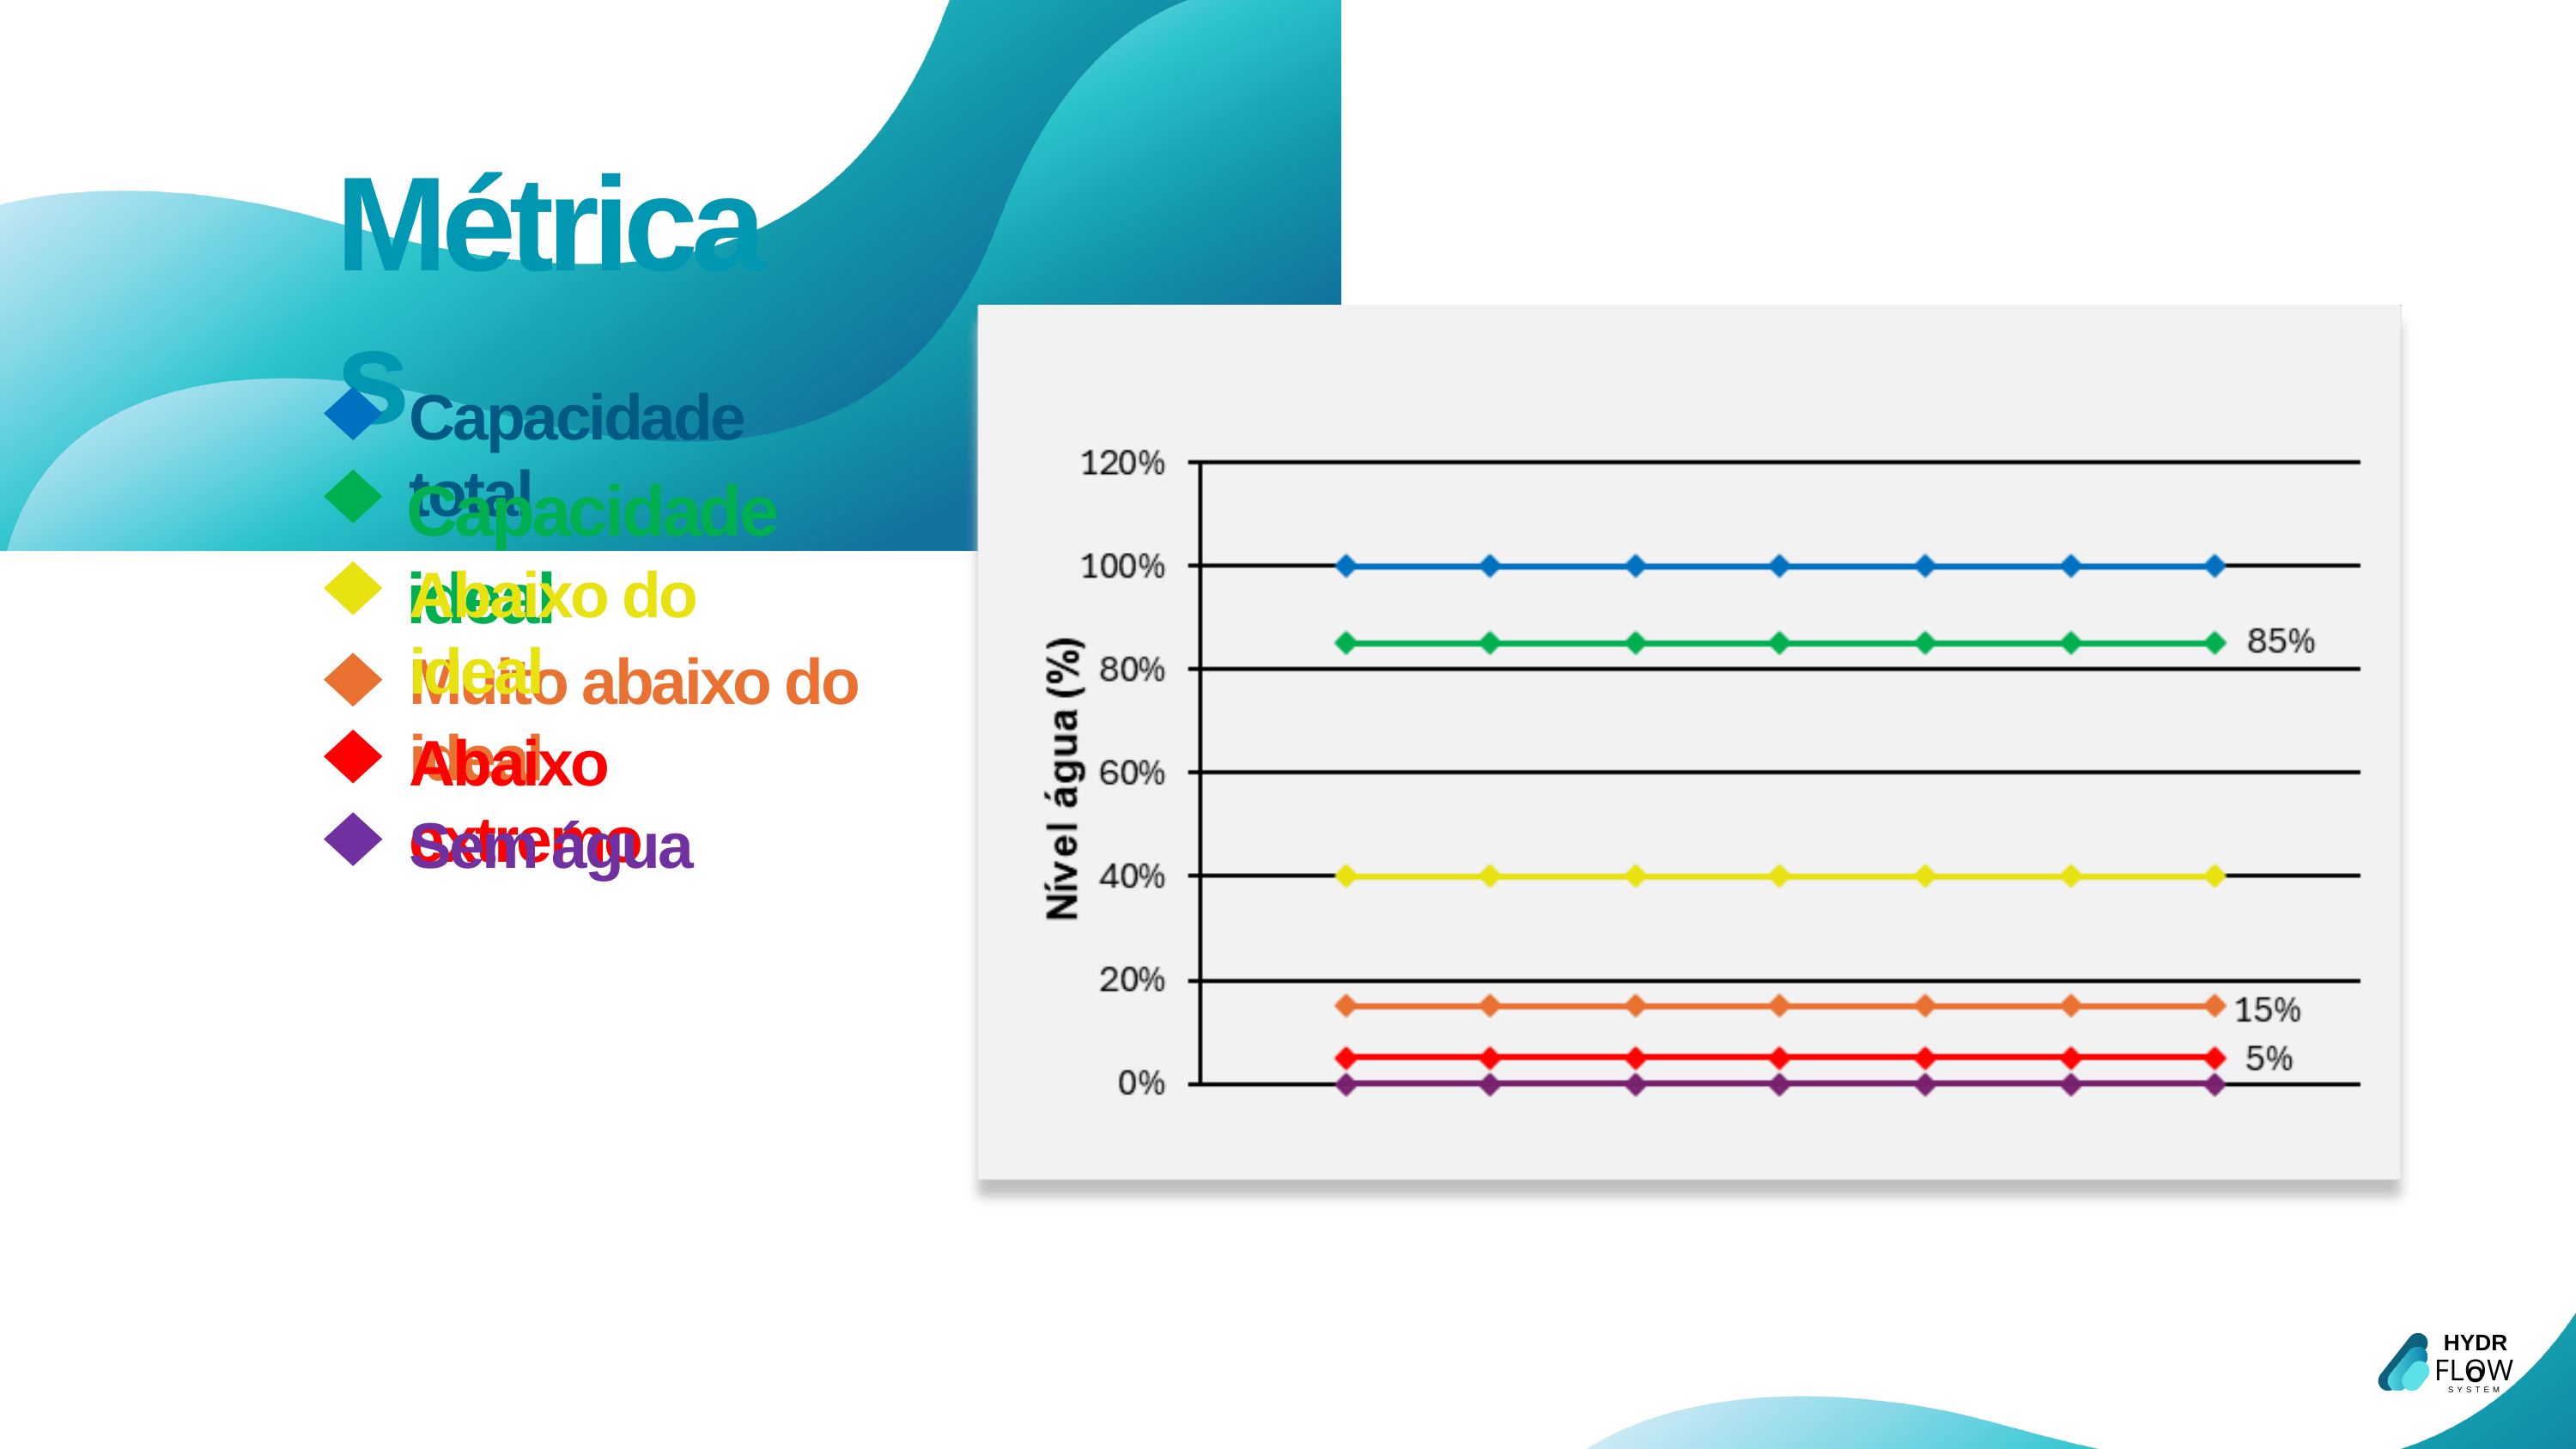

Métricas

Capacidade total

Capacidade ideal

Abaixo do ideal

Muito abaixo do ideal

Abaixo extremo

Sem água

HYDRO

FLOW

SYSTEM